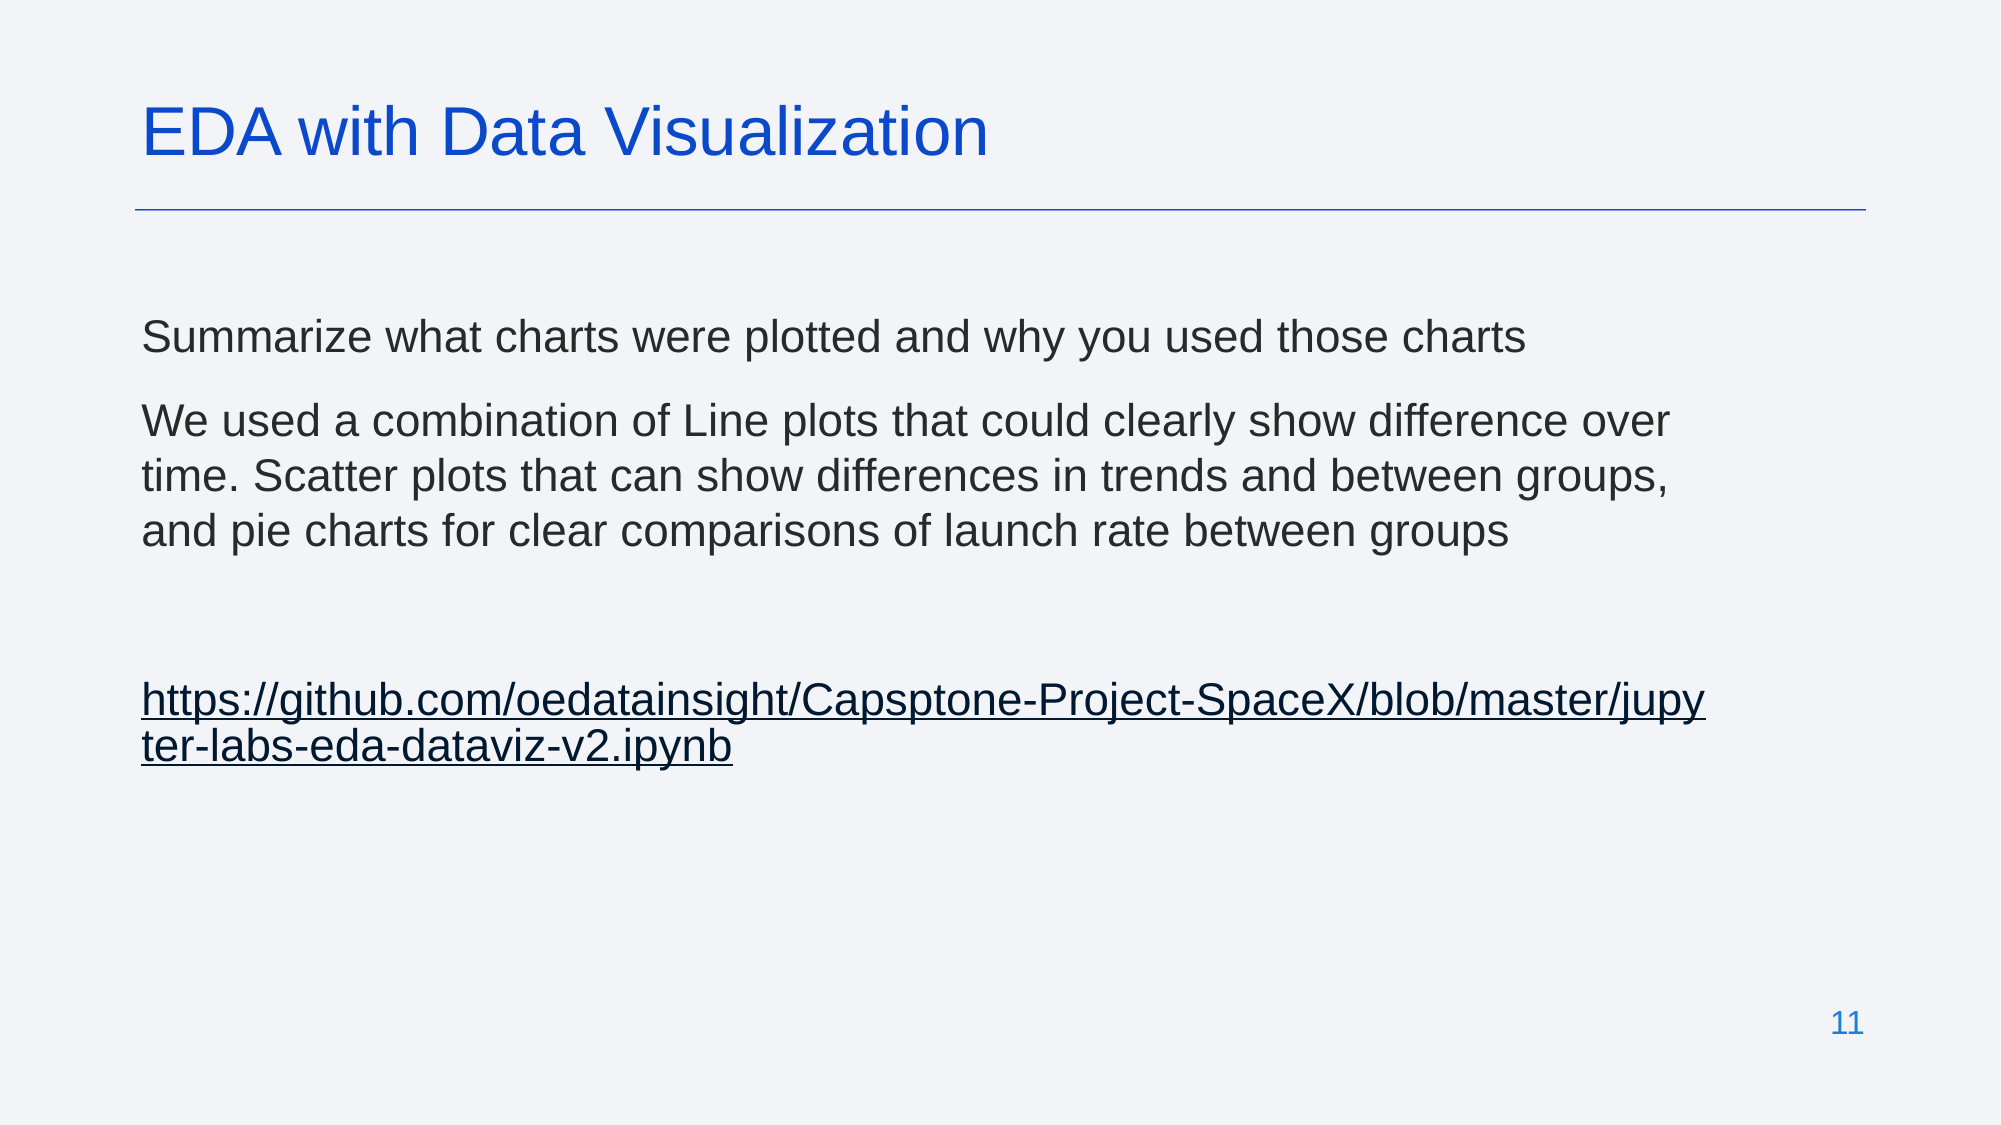

EDA with Data Visualization
Summarize what charts were plotted and why you used those charts
We used a combination of Line plots that could clearly show difference over time. Scatter plots that can show differences in trends and between groups, and pie charts for clear comparisons of launch rate between groups

https://github.com/oedatainsight/Capsptone-Project-SpaceX/blob/master/jupyter-labs-eda-dataviz-v2.ipynb

11